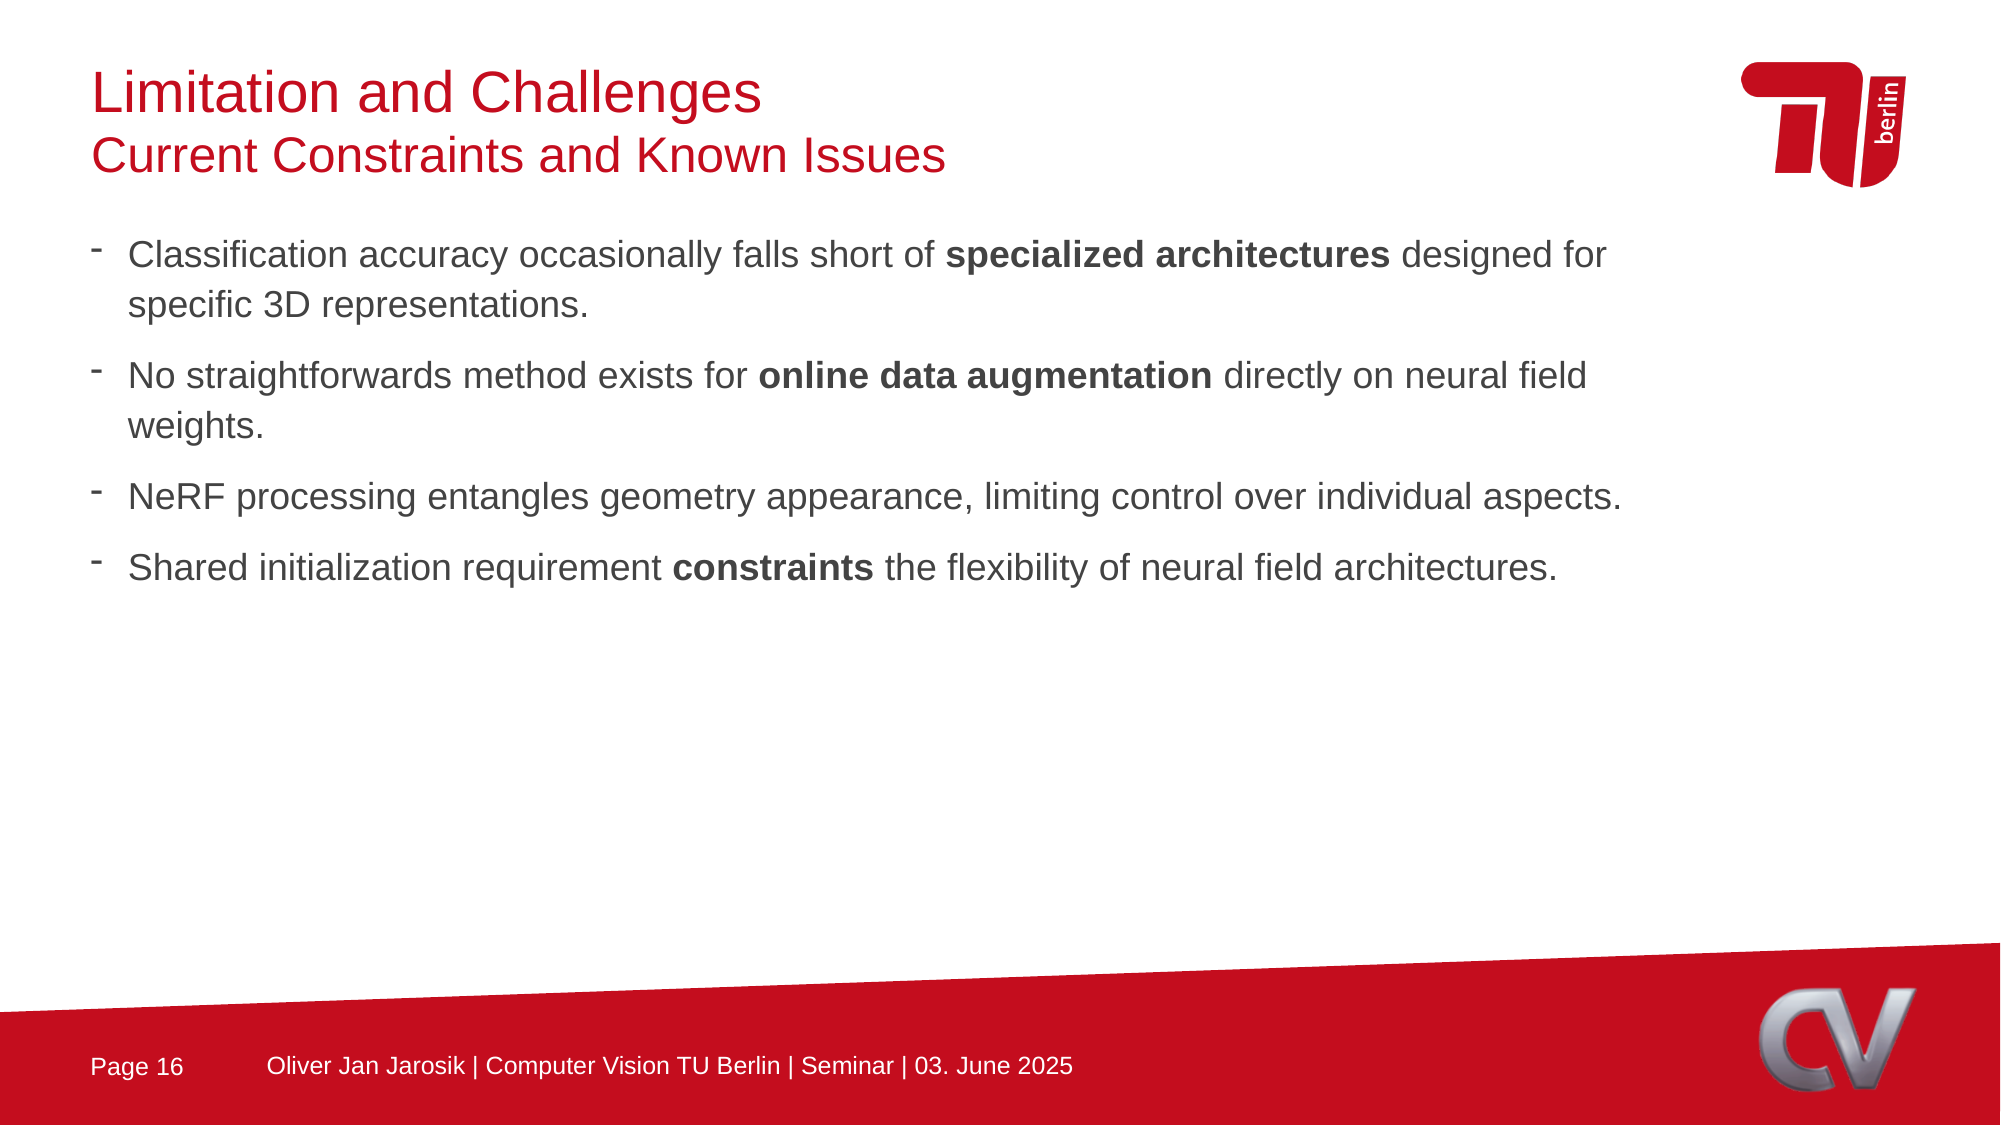

Limitation and Challenges
Current Constraints and Known Issues
Classification accuracy occasionally falls short of specialized architectures designed for specific 3D representations.
No straightforwards method exists for online data augmentation directly on neural field weights.
NeRF processing entangles geometry appearance, limiting control over individual aspects.
Shared initialization requirement constraints the flexibility of neural field architectures.